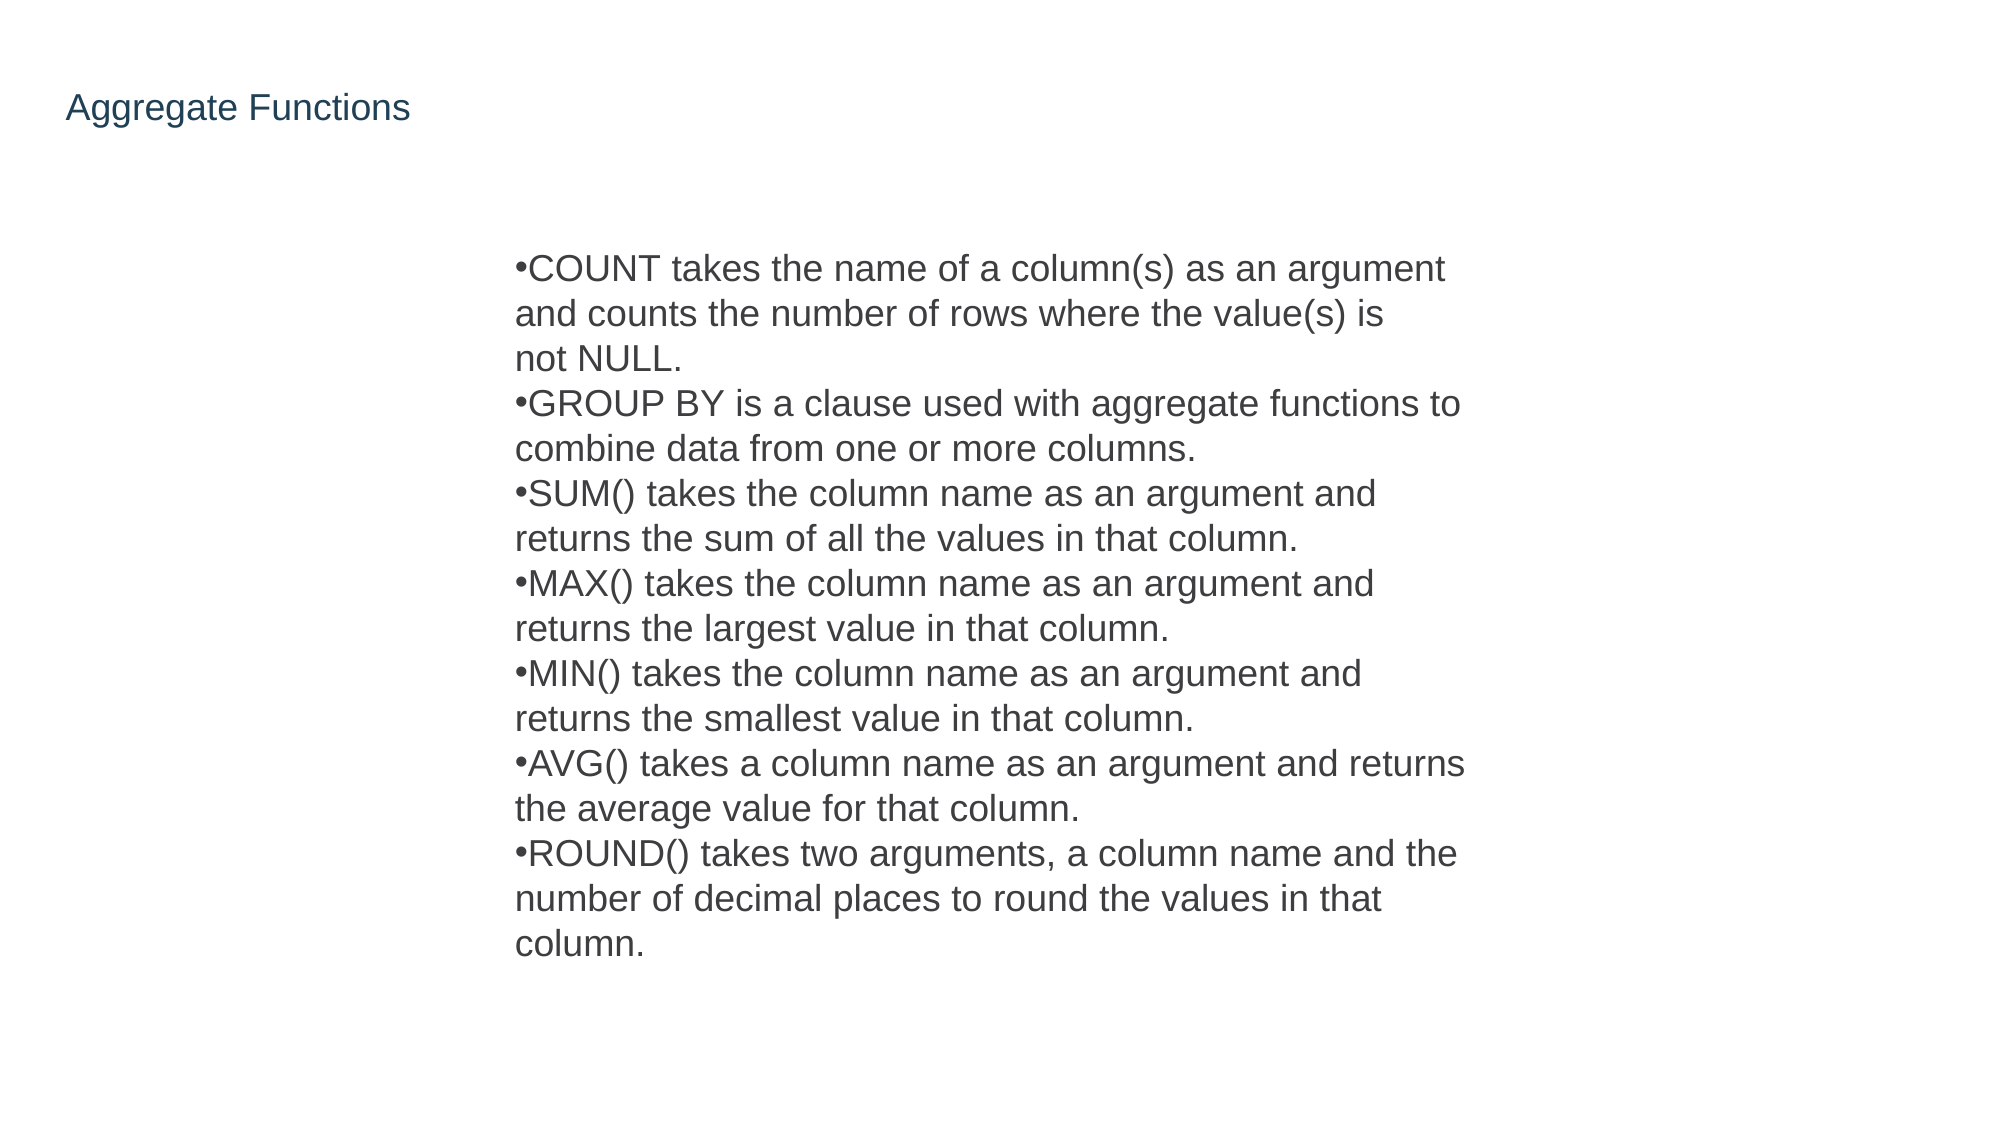

Aggregate Functions
COUNT takes the name of a column(s) as an argument and counts the number of rows where the value(s) is not NULL.
GROUP BY is a clause used with aggregate functions to combine data from one or more columns.
SUM() takes the column name as an argument and returns the sum of all the values in that column.
MAX() takes the column name as an argument and returns the largest value in that column.
MIN() takes the column name as an argument and returns the smallest value in that column.
AVG() takes a column name as an argument and returns the average value for that column.
ROUND() takes two arguments, a column name and the number of decimal places to round the values in that column.